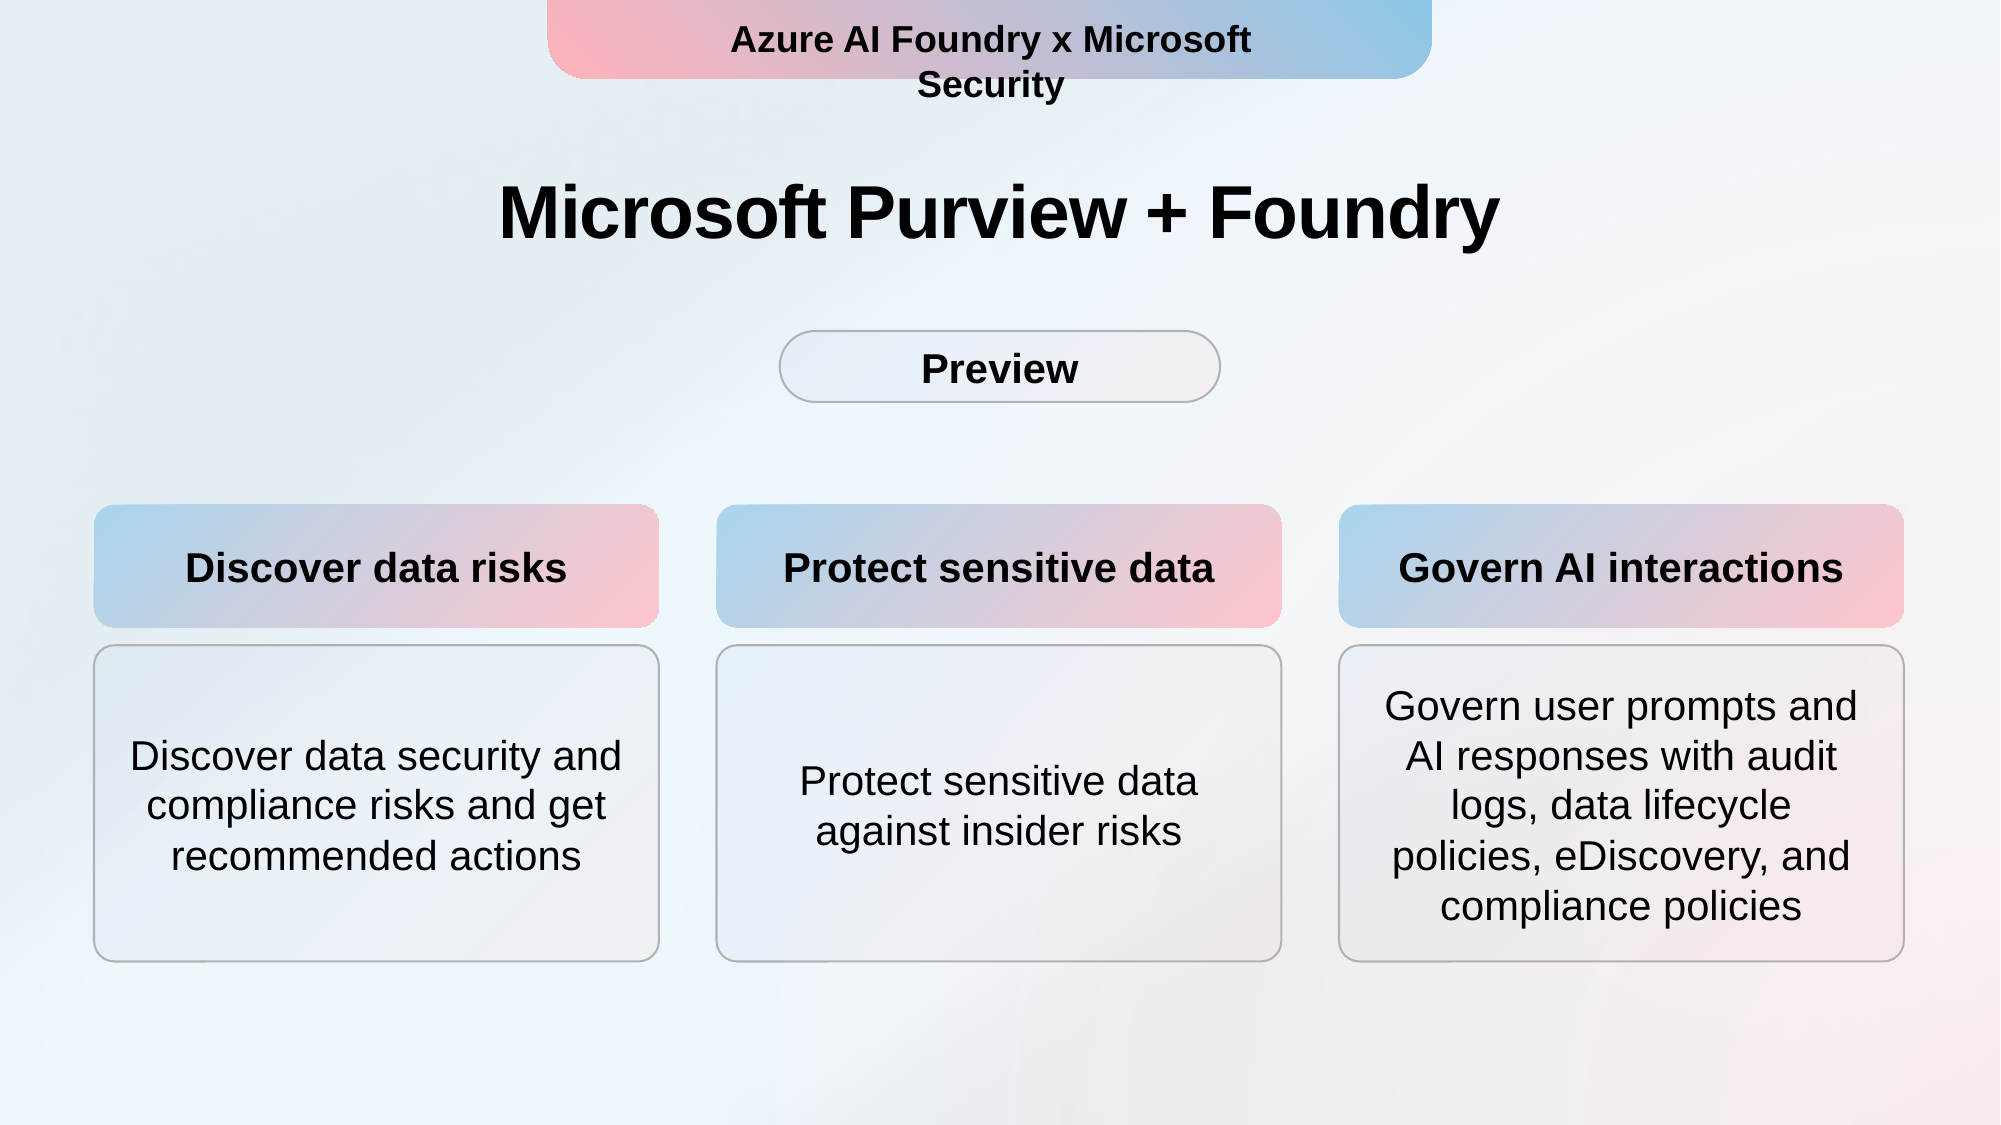

Azure AI Foundry x Microsoft Security
# Microsoft Purview + Foundry
Preview
Discover data risks
Protect sensitive data
Govern AI interactions
Govern user prompts and AI responses with audit logs, data lifecycle policies, eDiscovery, and compliance policies
Discover data security and compliance risks and get recommended actions
Protect sensitive data against insider risks